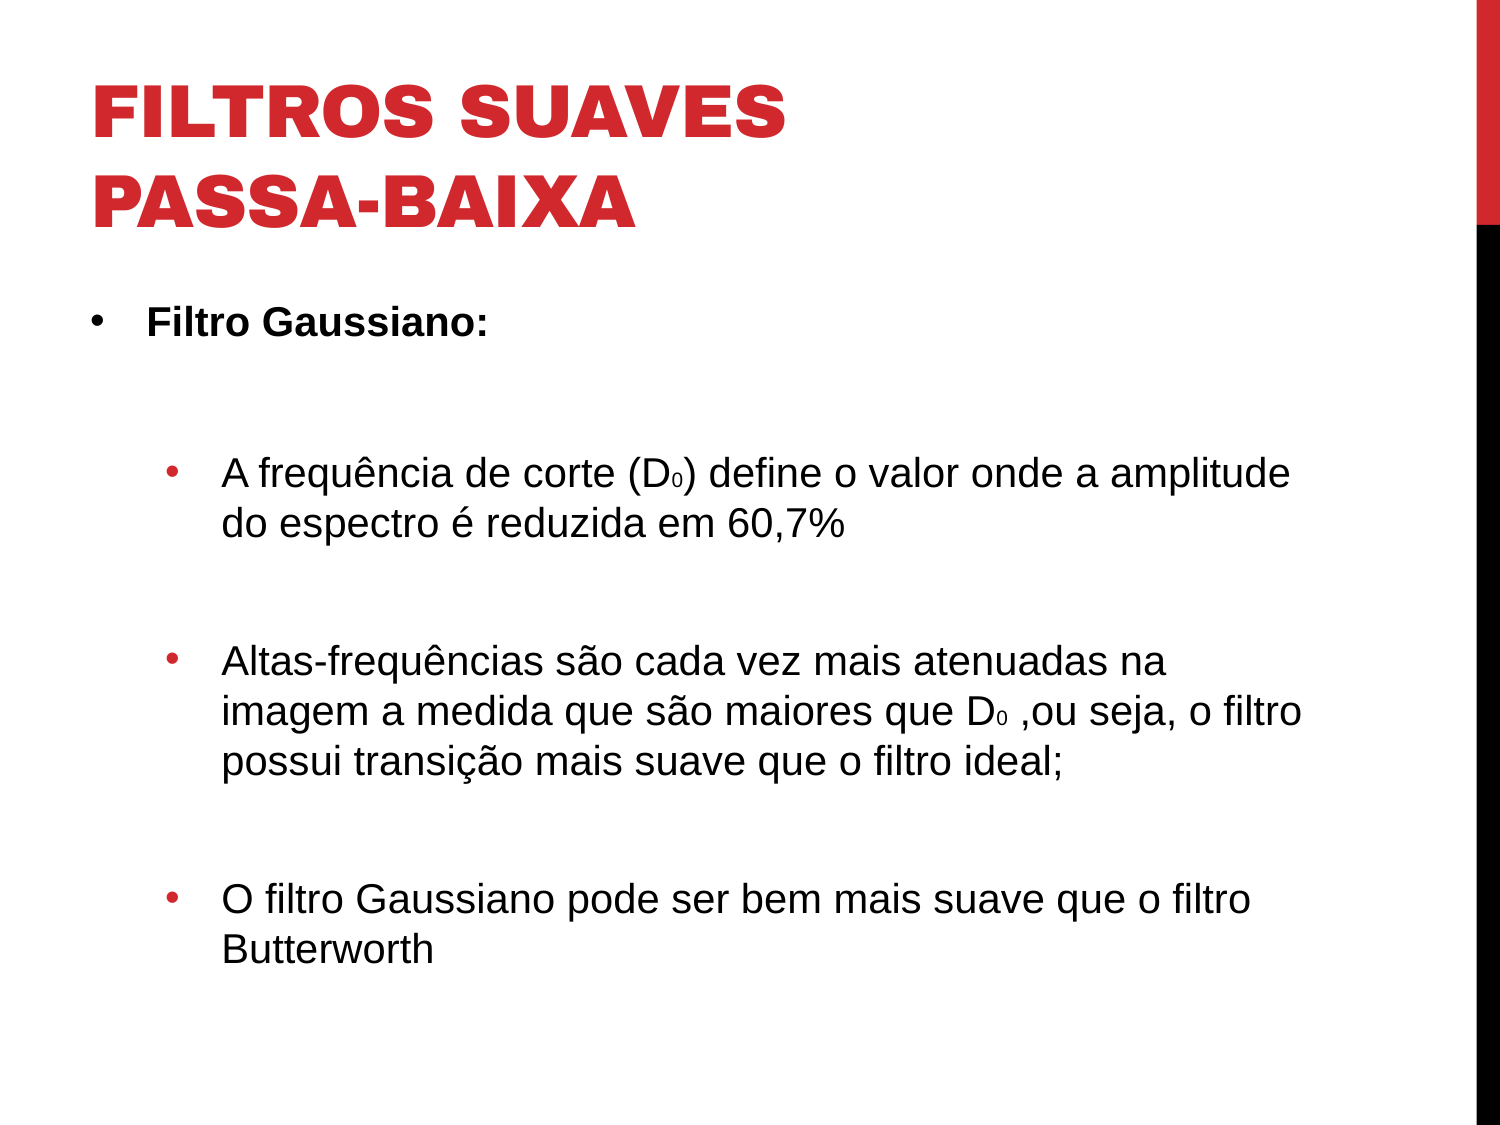

# Filtros suaves passa-baixa
Filtro Gaussiano:

A frequência de corte (D0) define o valor onde a amplitude do espectro é reduzida em 60,7%

Altas-frequências são cada vez mais atenuadas na imagem a medida que são maiores que D0 ,ou seja, o filtro possui transição mais suave que o filtro ideal;

O filtro Gaussiano pode ser bem mais suave que o filtro Butterworth